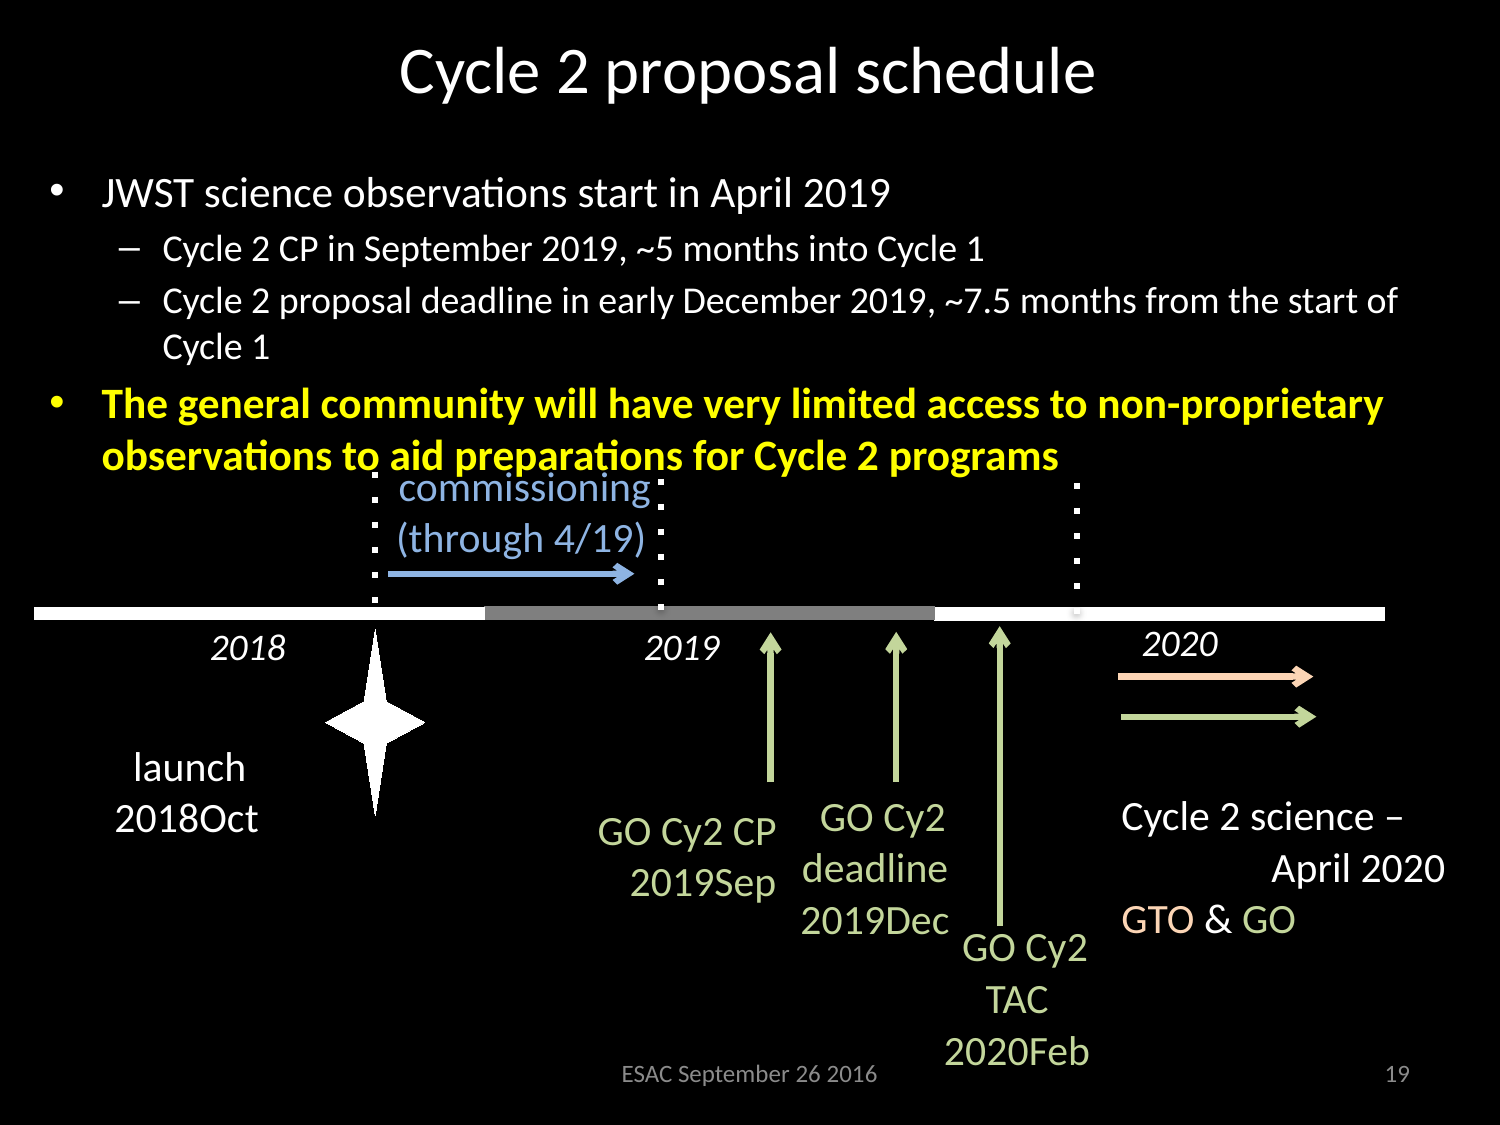

Cycle 2 proposal schedule

JWST science observations start in April 2019
Cycle 2 CP in September 2019, ~5 months into Cycle 1
Cycle 2 proposal deadline in early December 2019, ~7.5 months from the start of Cycle 1
The general community will have very limited access to non-proprietary observations to aid preparations for Cycle 2 programs
 commissioning (through 4/19)

2020

2018

2019

 launch
2018Oct
Cycle 2 science –
	April 2020
GTO & GO
  GO Cy2
deadline
2019Dec
  GO Cy2 CP
2019Sep
  GO Cy2
TAC
2020Feb
ESAC September 26 2016
19